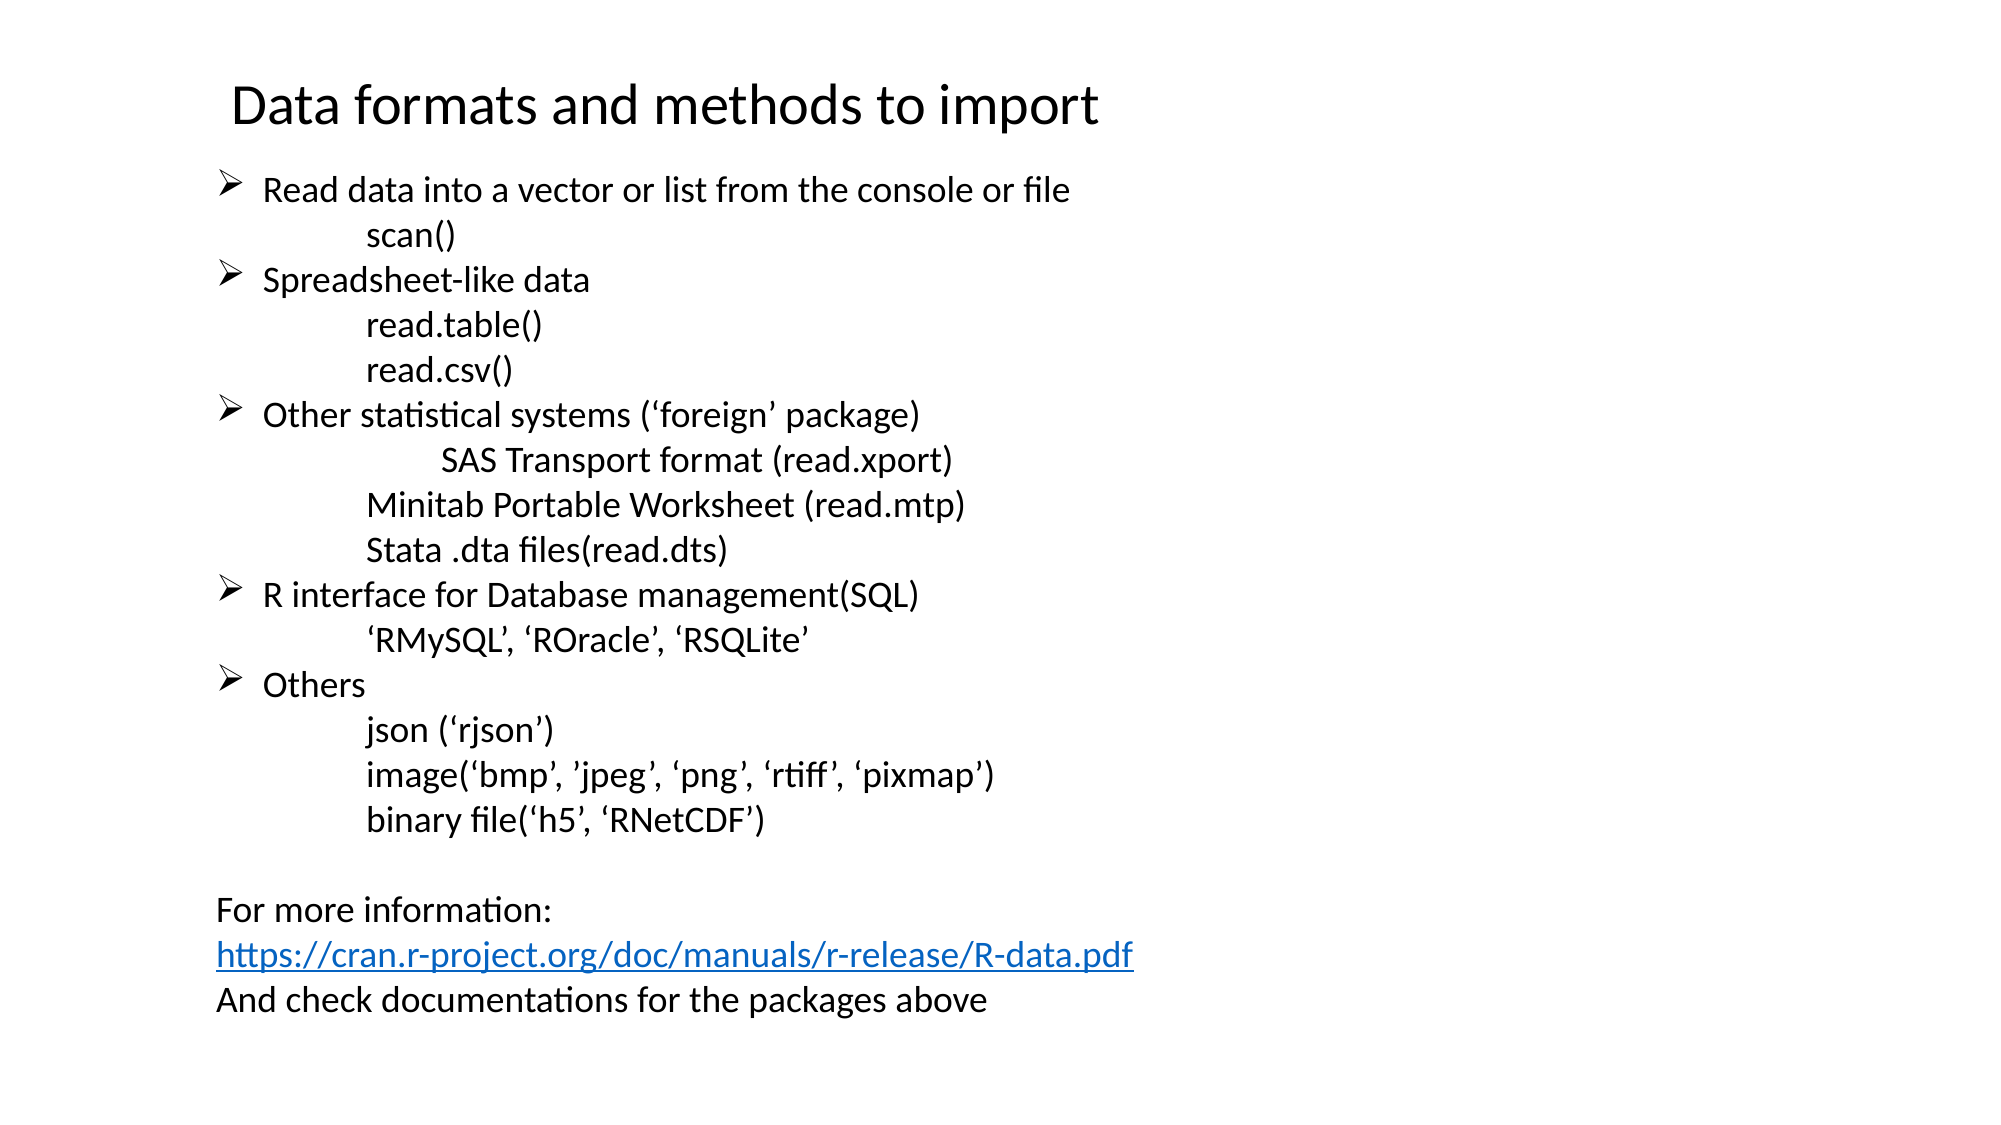

Data formats and methods to import
Read data into a vector or list from the console or file
	scan()
Spreadsheet-like data
	read.table()
	read.csv()
Other statistical systems (‘foreign’ package)
	SAS Transport format (read.xport)
	Minitab Portable Worksheet (read.mtp)
	Stata .dta files(read.dts)
R interface for Database management(SQL)
	‘RMySQL’, ‘ROracle’, ‘RSQLite’
Others
	json (‘rjson’)
	image(‘bmp’, ’jpeg’, ‘png’, ‘rtiff’, ‘pixmap’)
	binary file(‘h5’, ‘RNetCDF’)

For more information:
https://cran.r-project.org/doc/manuals/r-release/R-data.pdf
And check documentations for the packages above